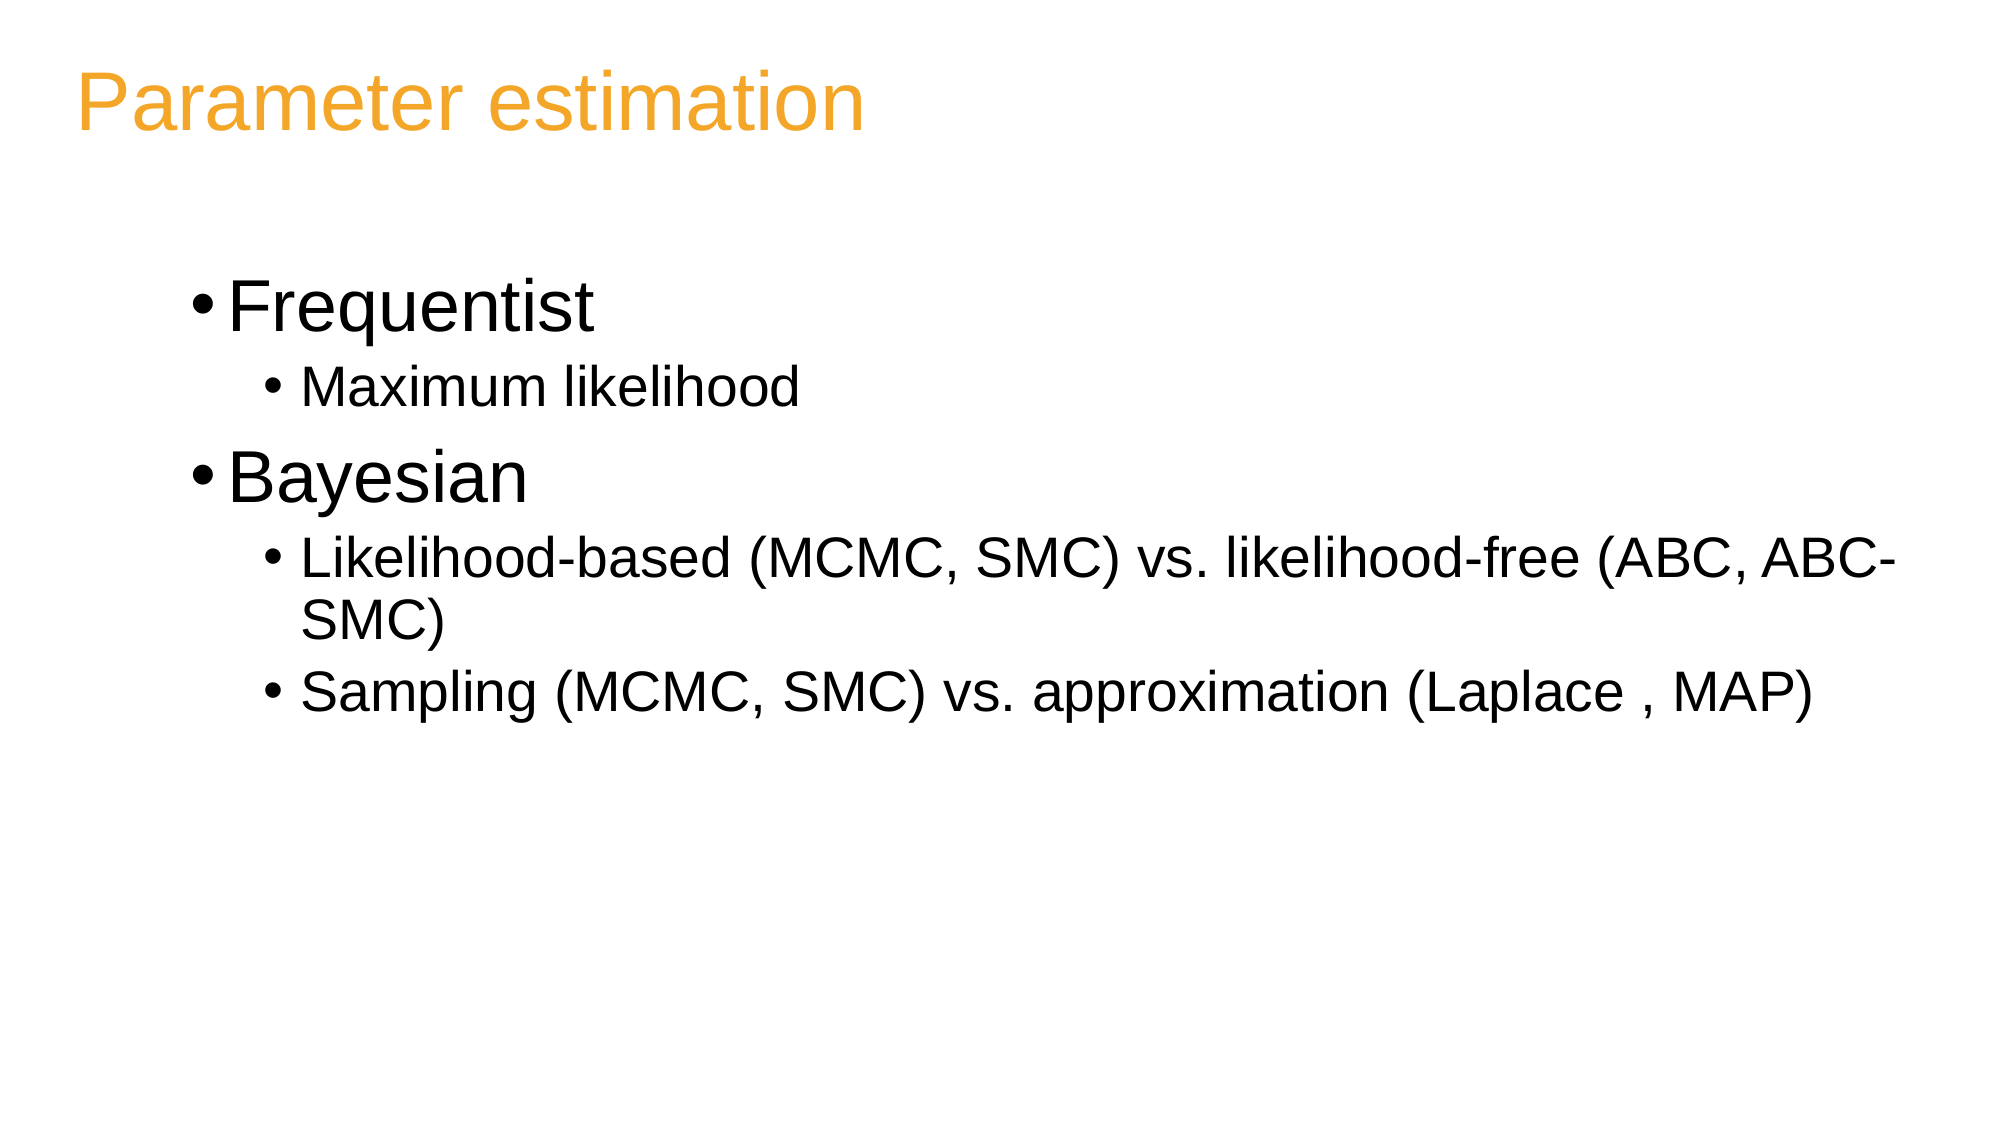

Parameter estimation
Frequentist
Maximum likelihood
Bayesian
Likelihood-based (MCMC, SMC) vs. likelihood-free (ABC, ABC-SMC)
Sampling (MCMC, SMC) vs. approximation (Laplace , MAP)